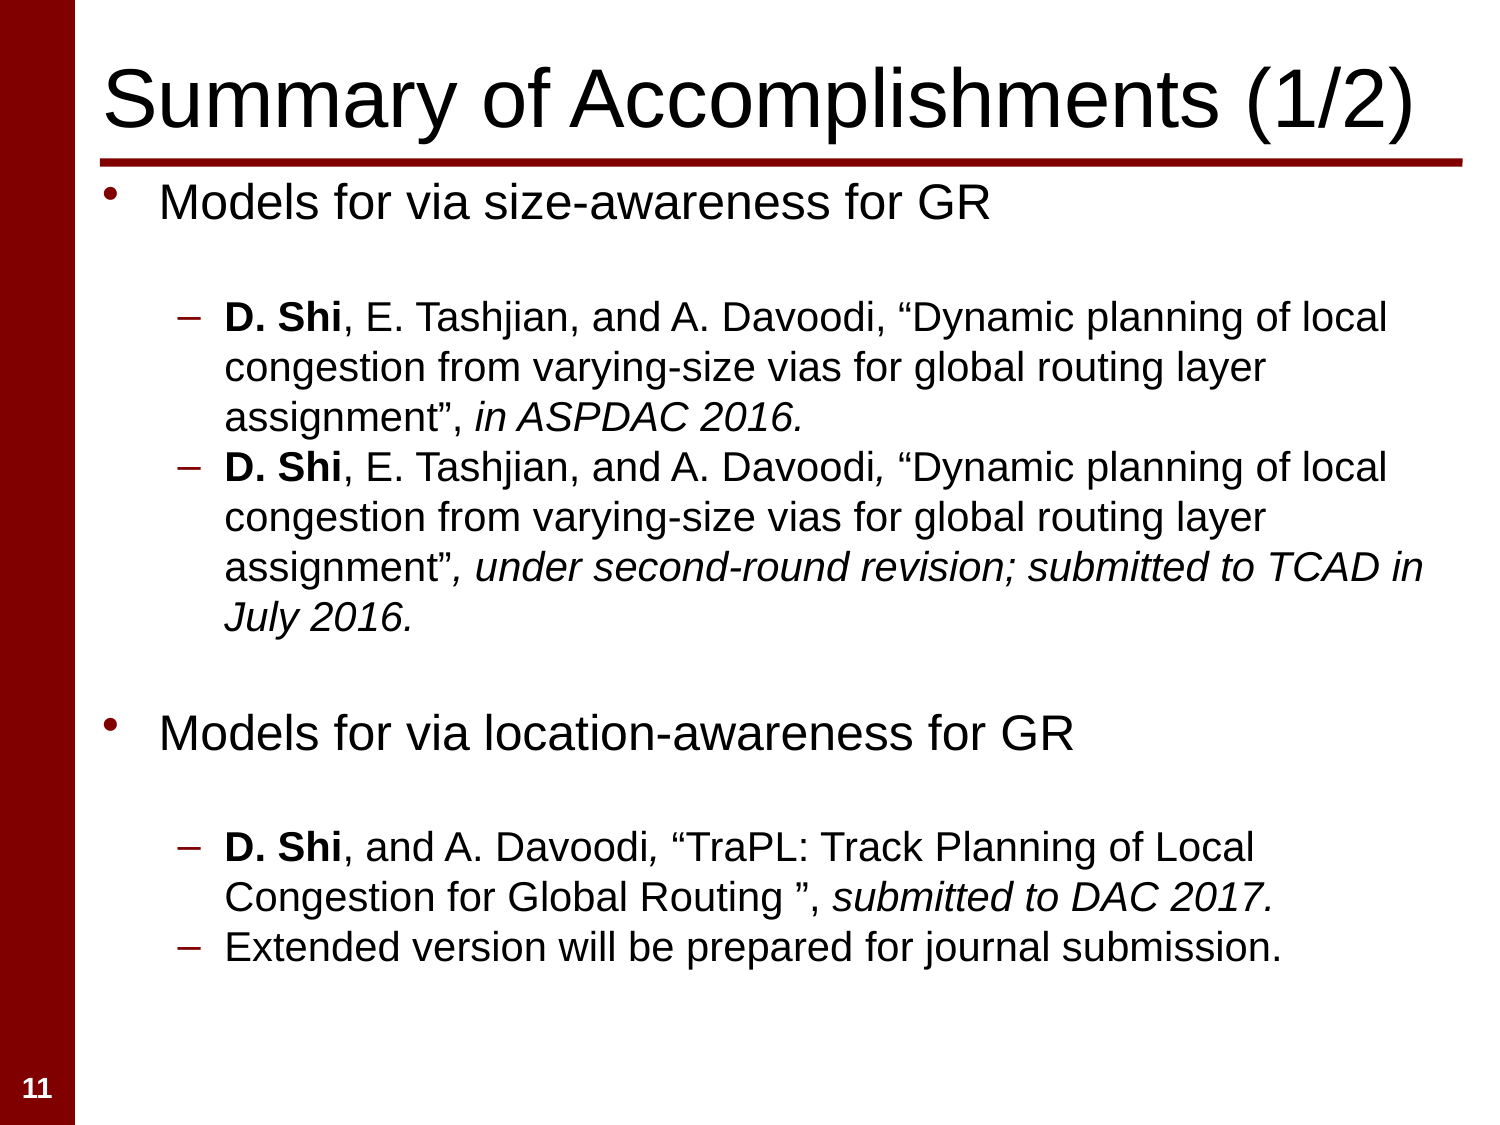

# Summary of Accomplishments (1/2)
Models for via size-awareness for GR

D. Shi, E. Tashjian, and A. Davoodi, “Dynamic planning of local congestion from varying-size vias for global routing layer assignment”, in ASPDAC 2016.
D. Shi, E. Tashjian, and A. Davoodi, “Dynamic planning of local congestion from varying-size vias for global routing layer assignment”, under second-round revision; submitted to TCAD in July 2016.

Models for via location-awareness for GR

D. Shi, and A. Davoodi, “TraPL: Track Planning of Local Congestion for Global Routing ”, submitted to DAC 2017.
Extended version will be prepared for journal submission.